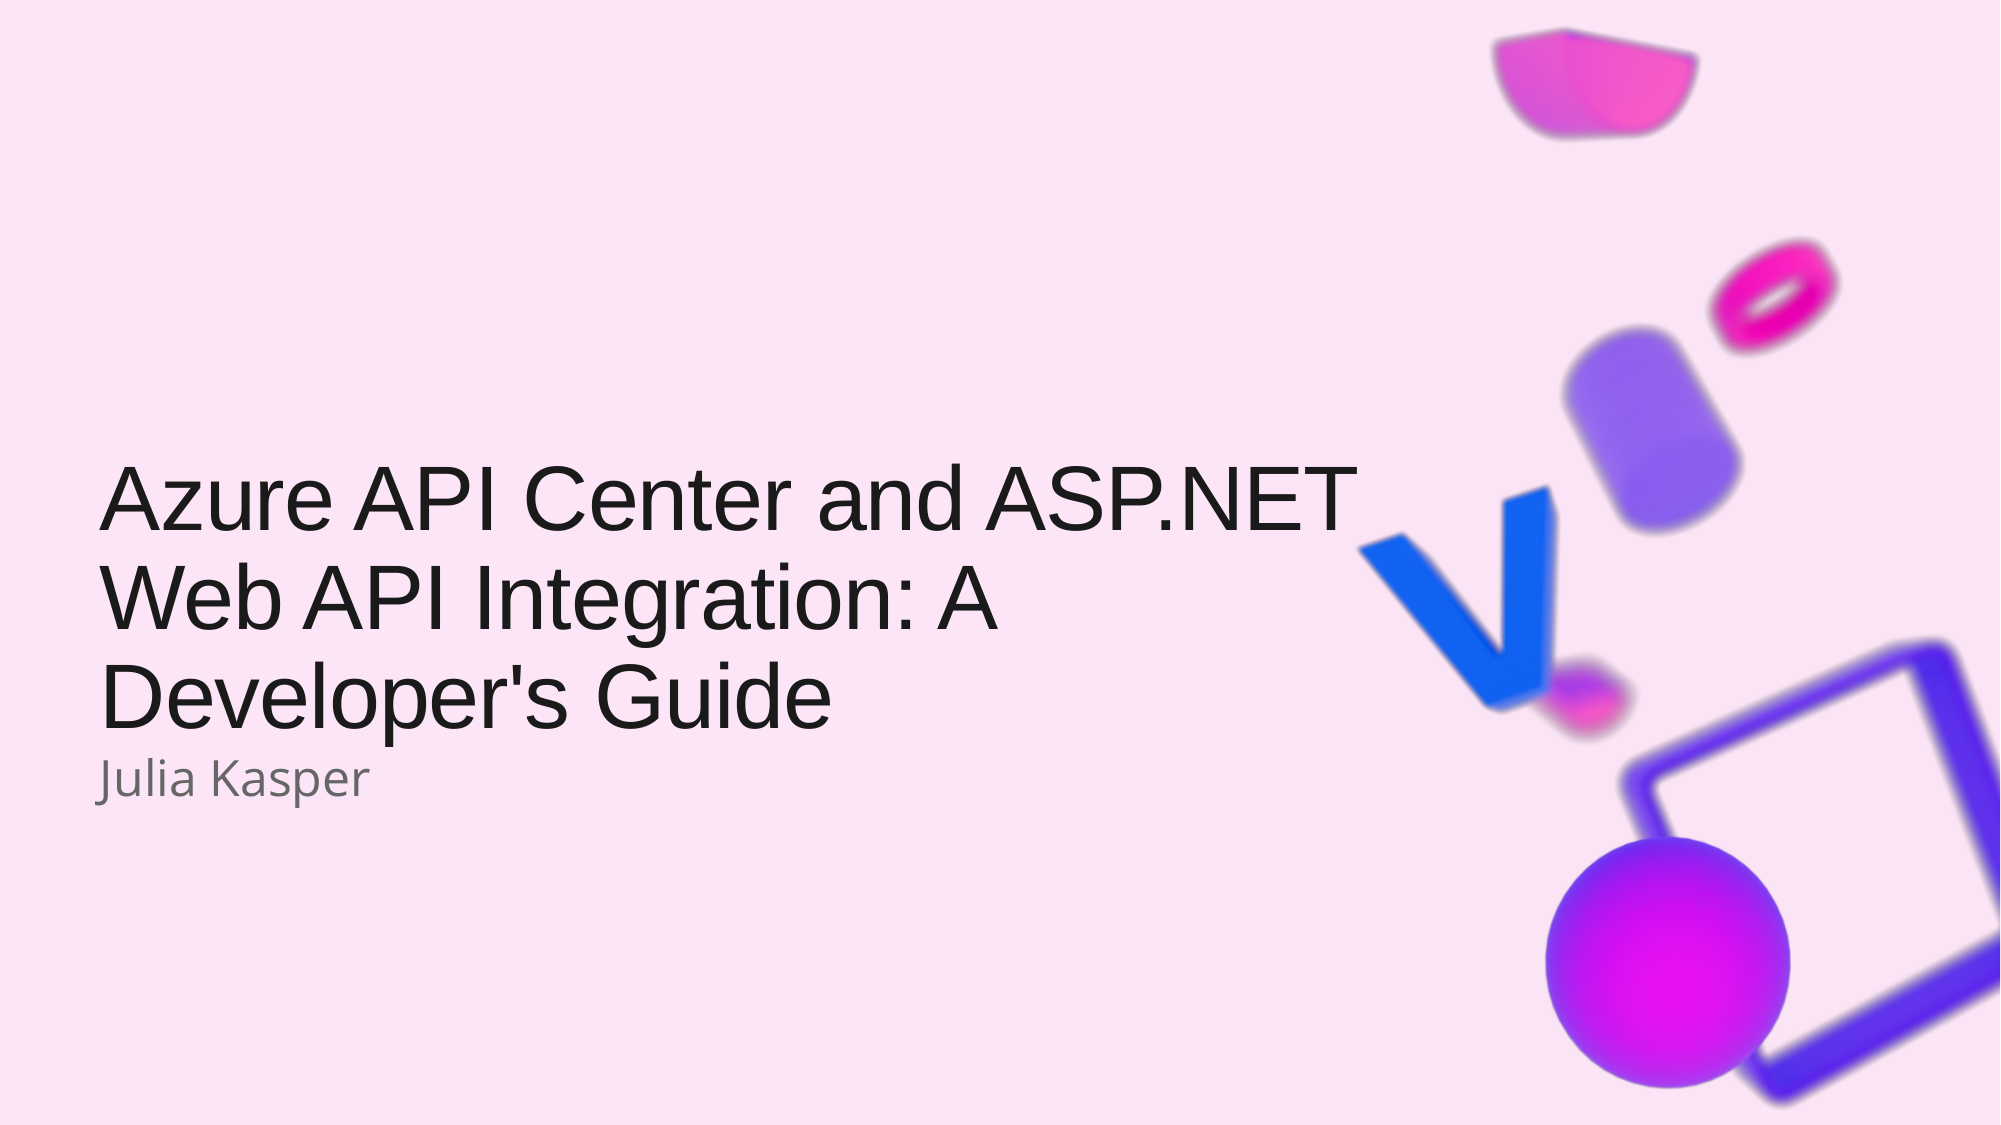

# Azure API Center and ASP.NET Web API Integration: A Developer's Guide
Julia Kasper